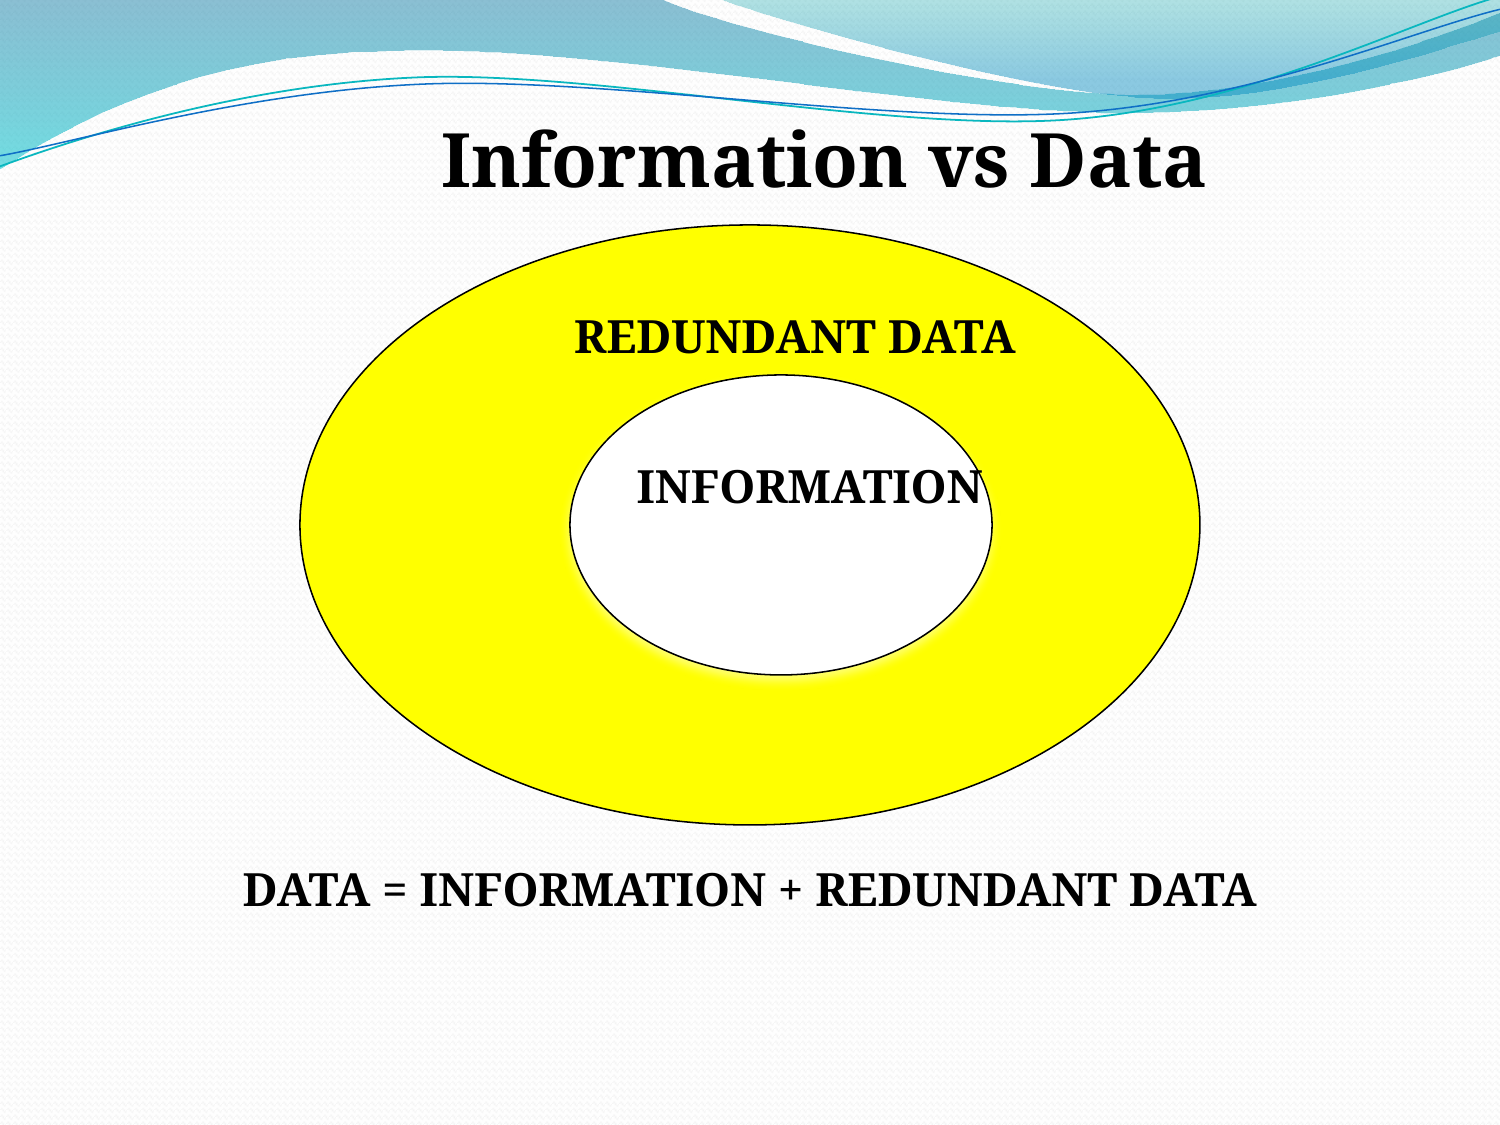

Information vs Data

REDUNDANT DATA

INFORMATION
DATA = INFORMATION + REDUNDANT DATA